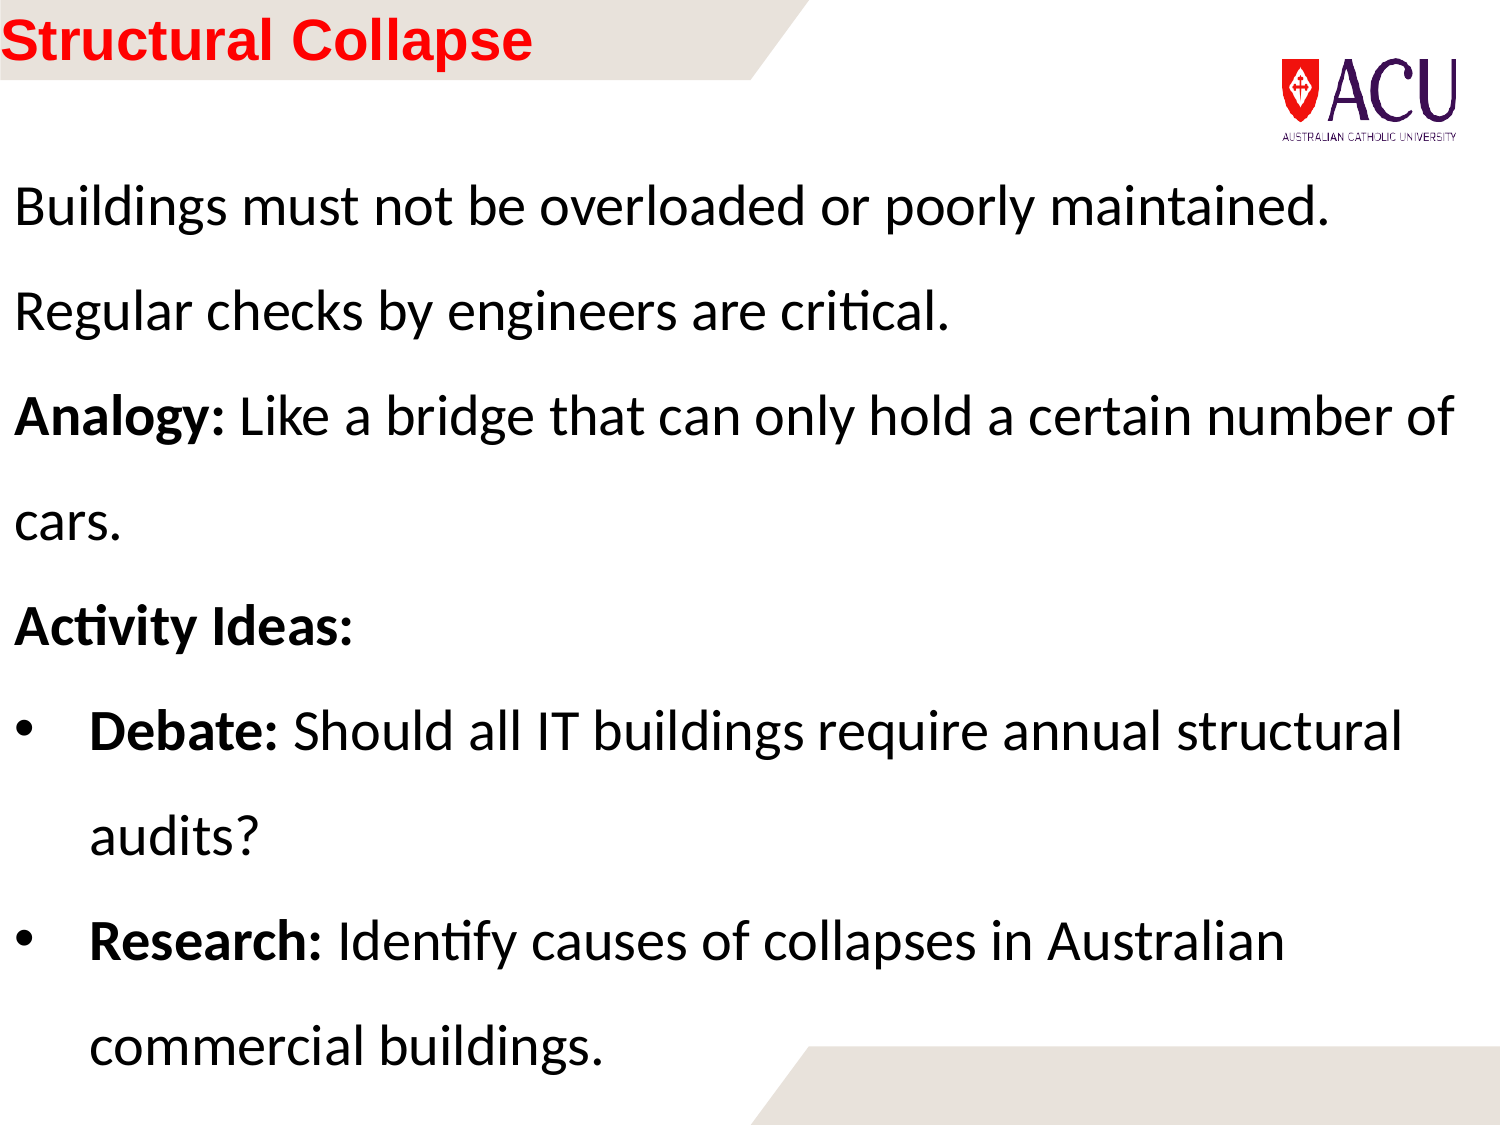

# Structural Collapse

Buildings must not be overloaded or poorly maintained. Regular checks by engineers are critical.
Analogy: Like a bridge that can only hold a certain number of cars.
Activity Ideas:
Debate: Should all IT buildings require annual structural audits?
Research: Identify causes of collapses in Australian commercial buildings.